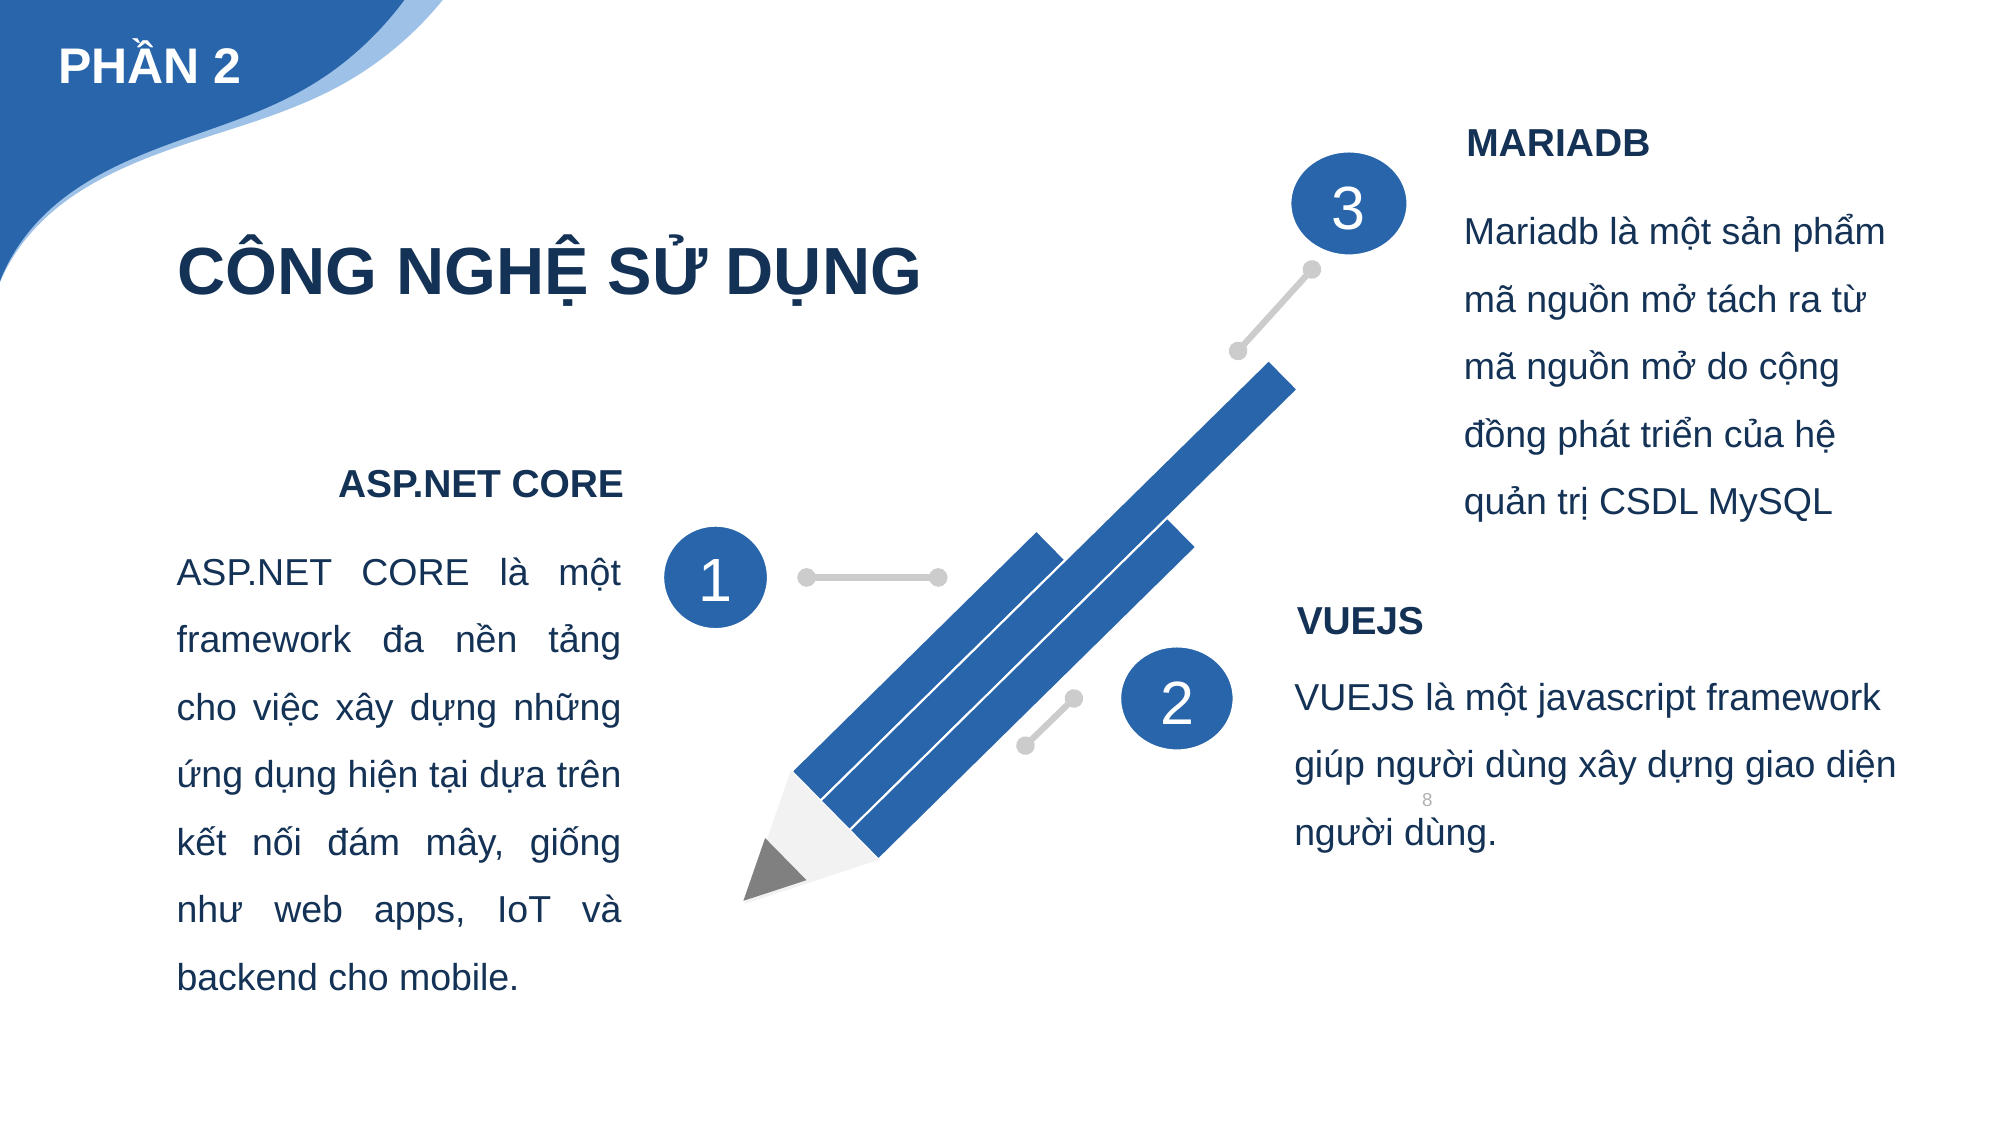

PHẦN 2
MARIADB
Mariadb là một sản phẩm mã nguồn mở tách ra từ mã nguồn mở do cộng đồng phát triển của hệ quản trị CSDL MySQL

3
CÔNG NGHỆ SỬ DỤNG
ASP.NET CORE
ASP.NET CORE là một framework đa nền tảng cho việc xây dựng những ứng dụng hiện tại dựa trên kết nối đám mây, giống như web apps, IoT và backend cho mobile.

1

VUEJS
VUEJS là một javascript framework giúp người dùng xây dựng giao diện người dùng.

2
8